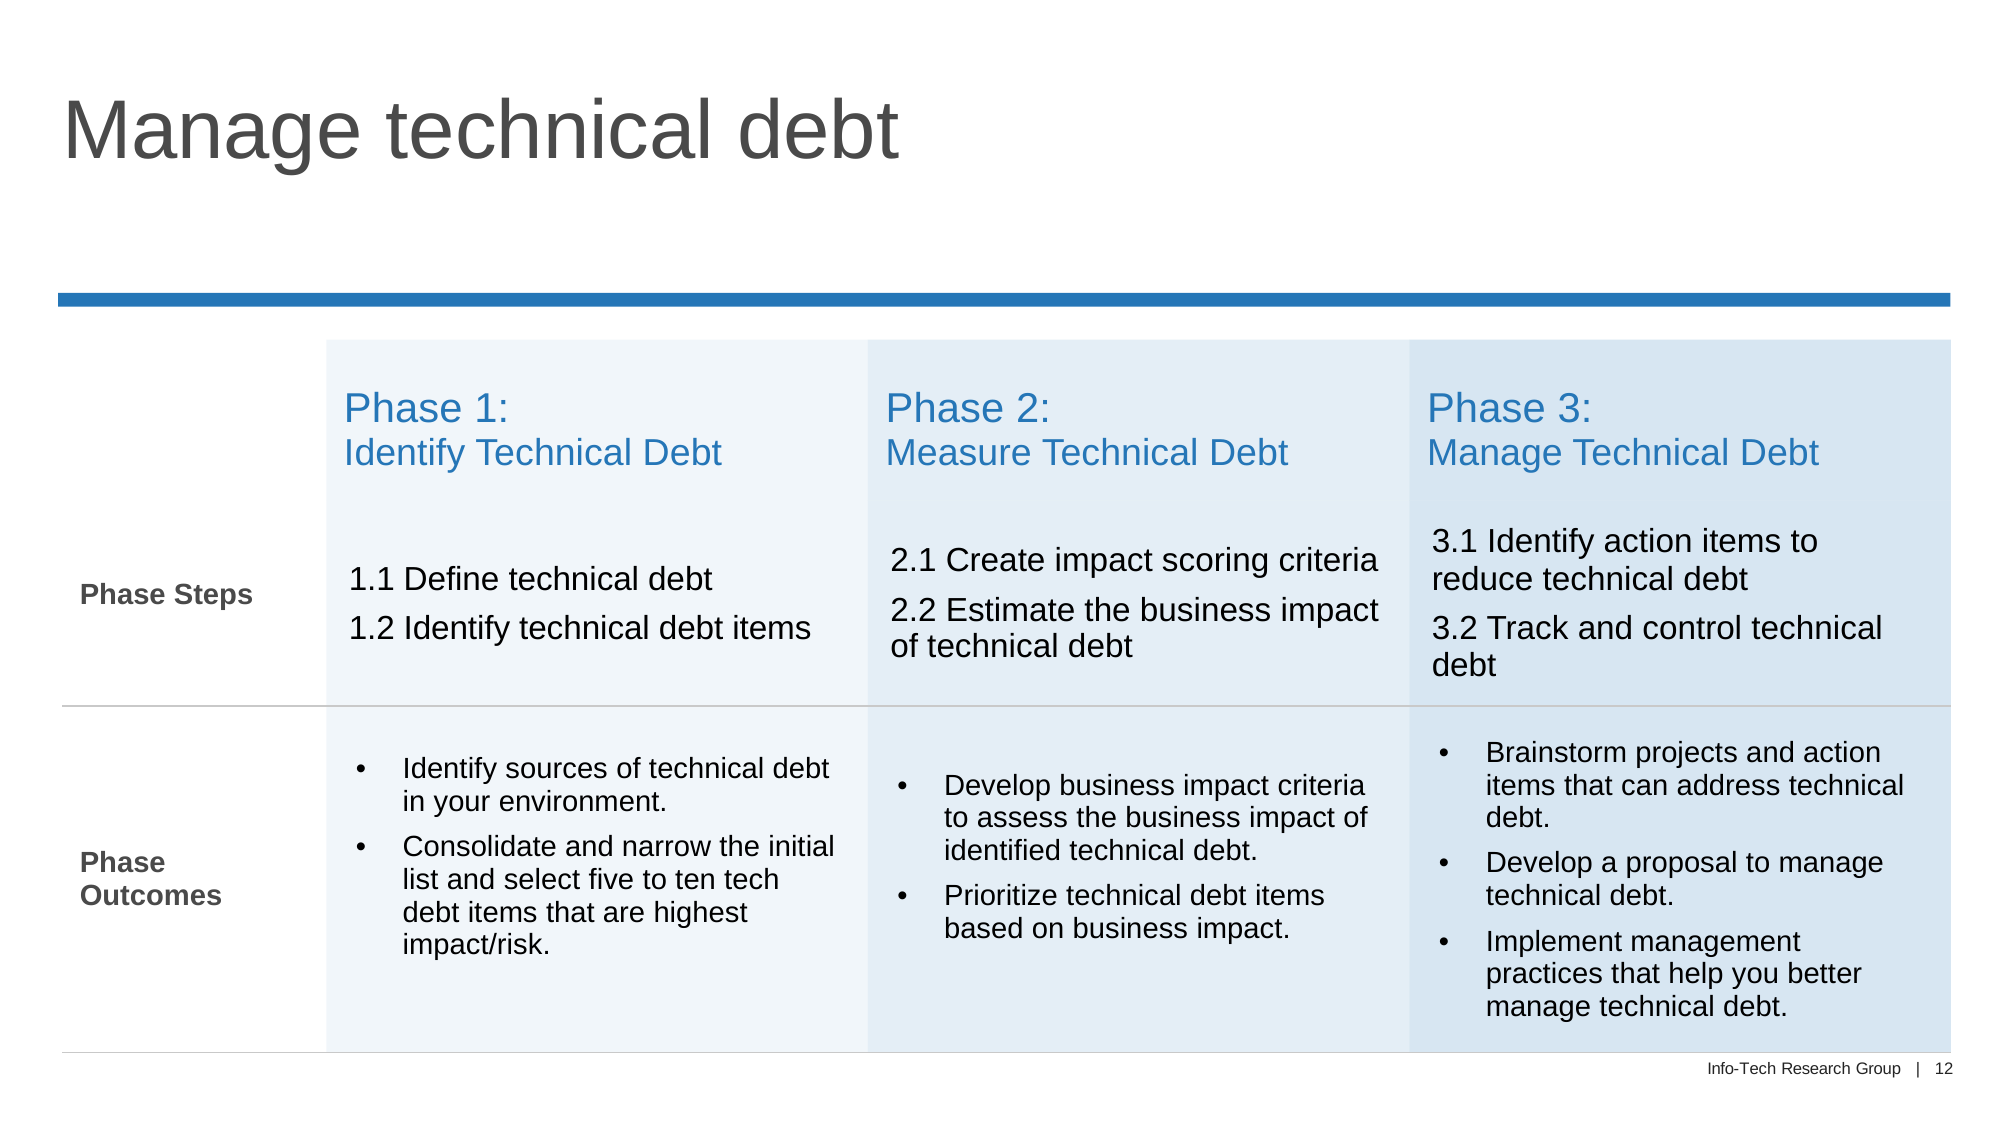

# Manage technical debt

|  | Phase 1: Identify Technical Debt | Phase 2: Measure Technical Debt | Phase 3: Manage Technical Debt |
| --- | --- | --- | --- |
| Phase Steps | 1.1 Define technical debt 1.2 Identify technical debt items | 2.1 Create impact scoring criteria 2.2 Estimate the business impact of technical debt | 3.1 Identify action items to reduce technical debt 3.2 Track and control technical debt |
| Phase Outcomes | Identify sources of technical debt in your environment. Consolidate and narrow the initial list and select five to ten tech debt items that are highest impact/risk. | Develop business impact criteria to assess the business impact of identified technical debt. Prioritize technical debt items based on business impact. | Brainstorm projects and action items that can address technical debt. Develop a proposal to manage technical debt. Implement management practices that help you better manage technical debt. |